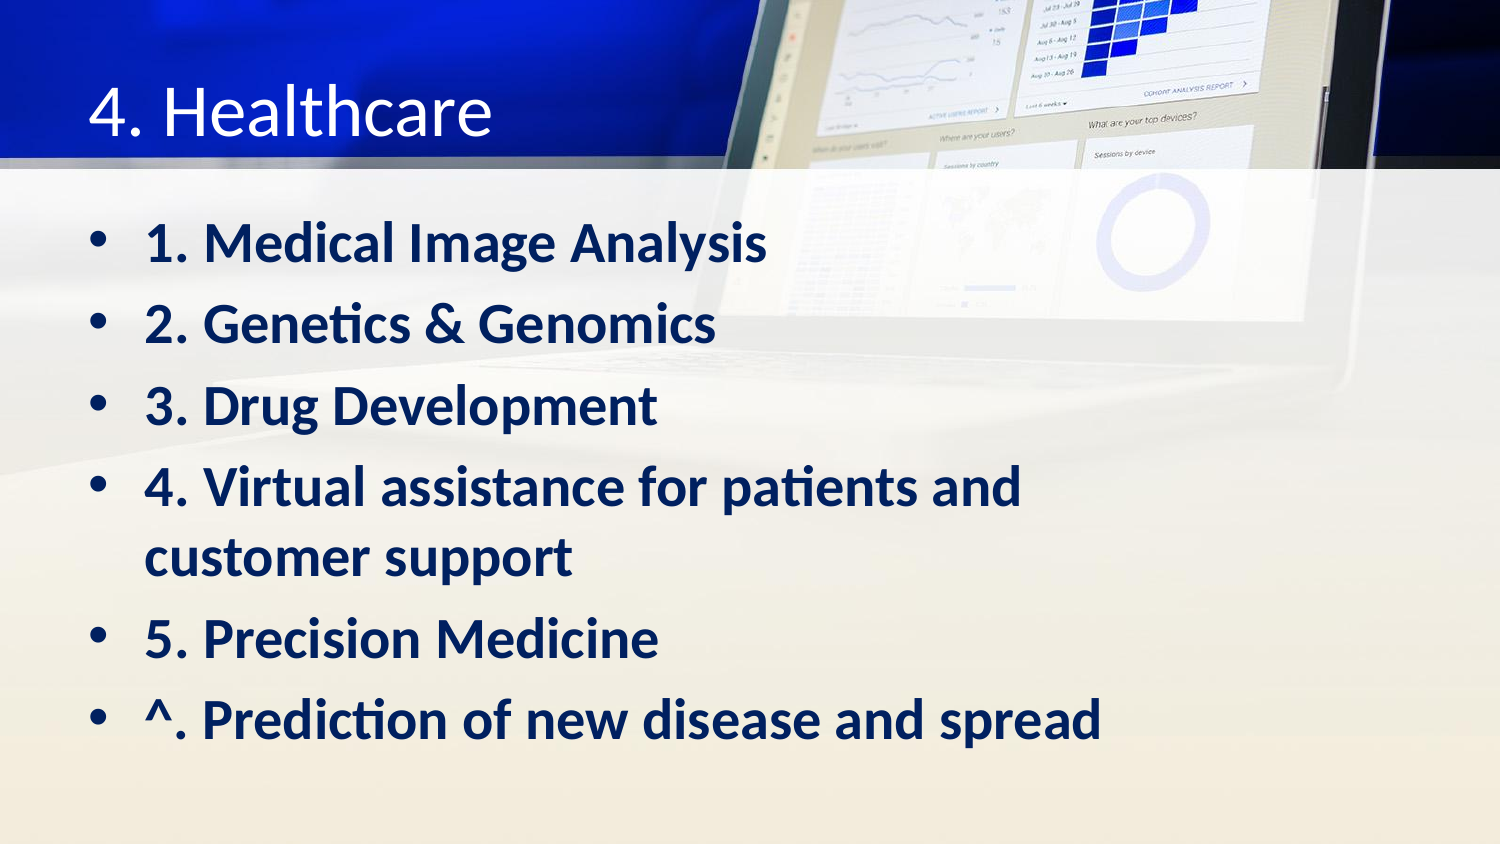

# 4. Healthcare
1. Medical Image Analysis
2. Genetics & Genomics
3. Drug Development
4. Virtual assistance for patients and customer support
5. Precision Medicine
^. Prediction of new disease and spread